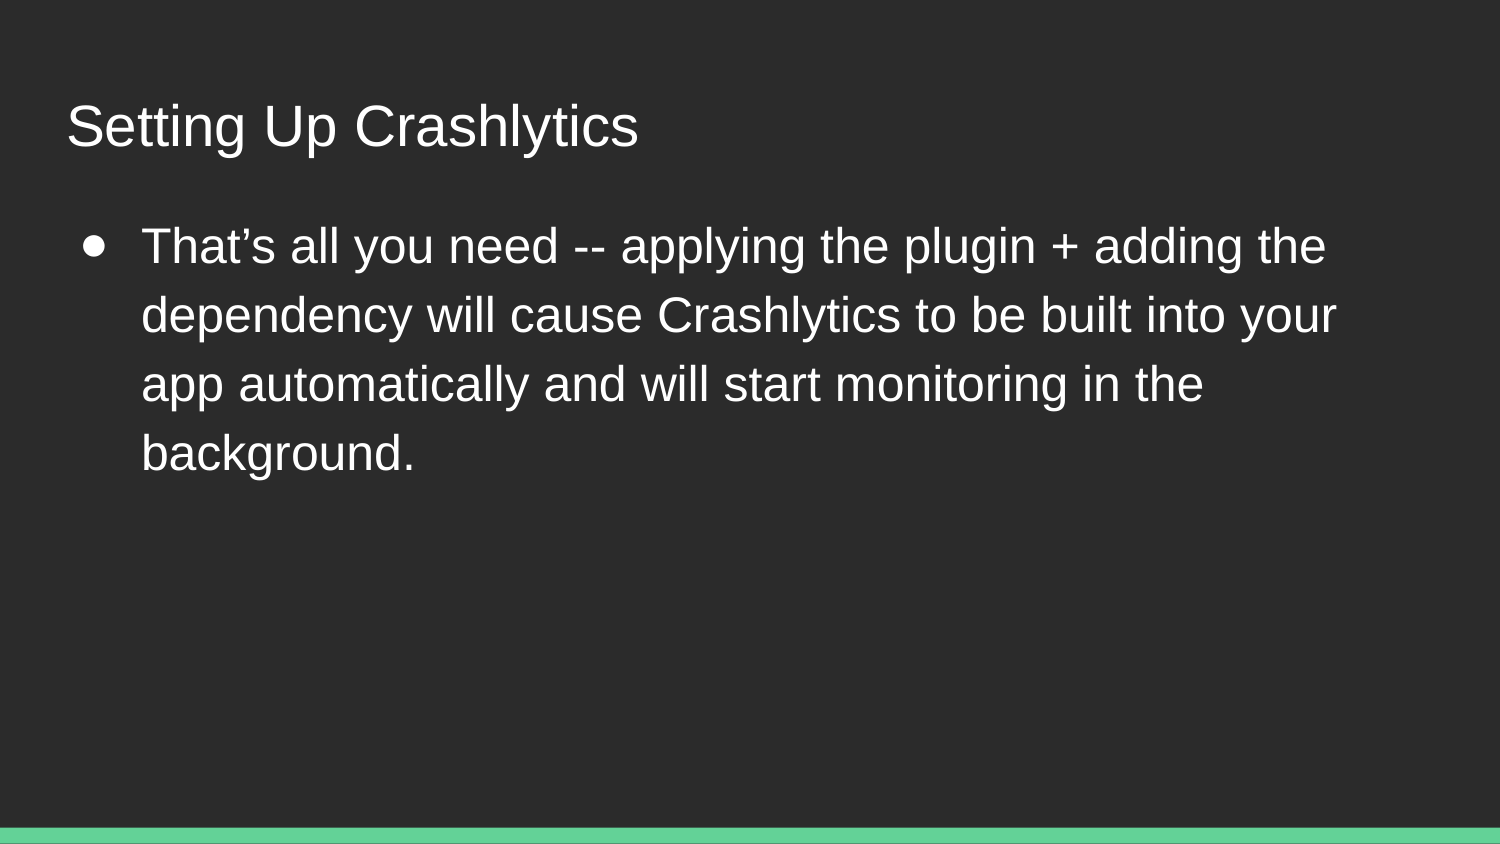

# Setting Up Crashlytics
That’s all you need -- applying the plugin + adding the dependency will cause Crashlytics to be built into your app automatically and will start monitoring in the background.